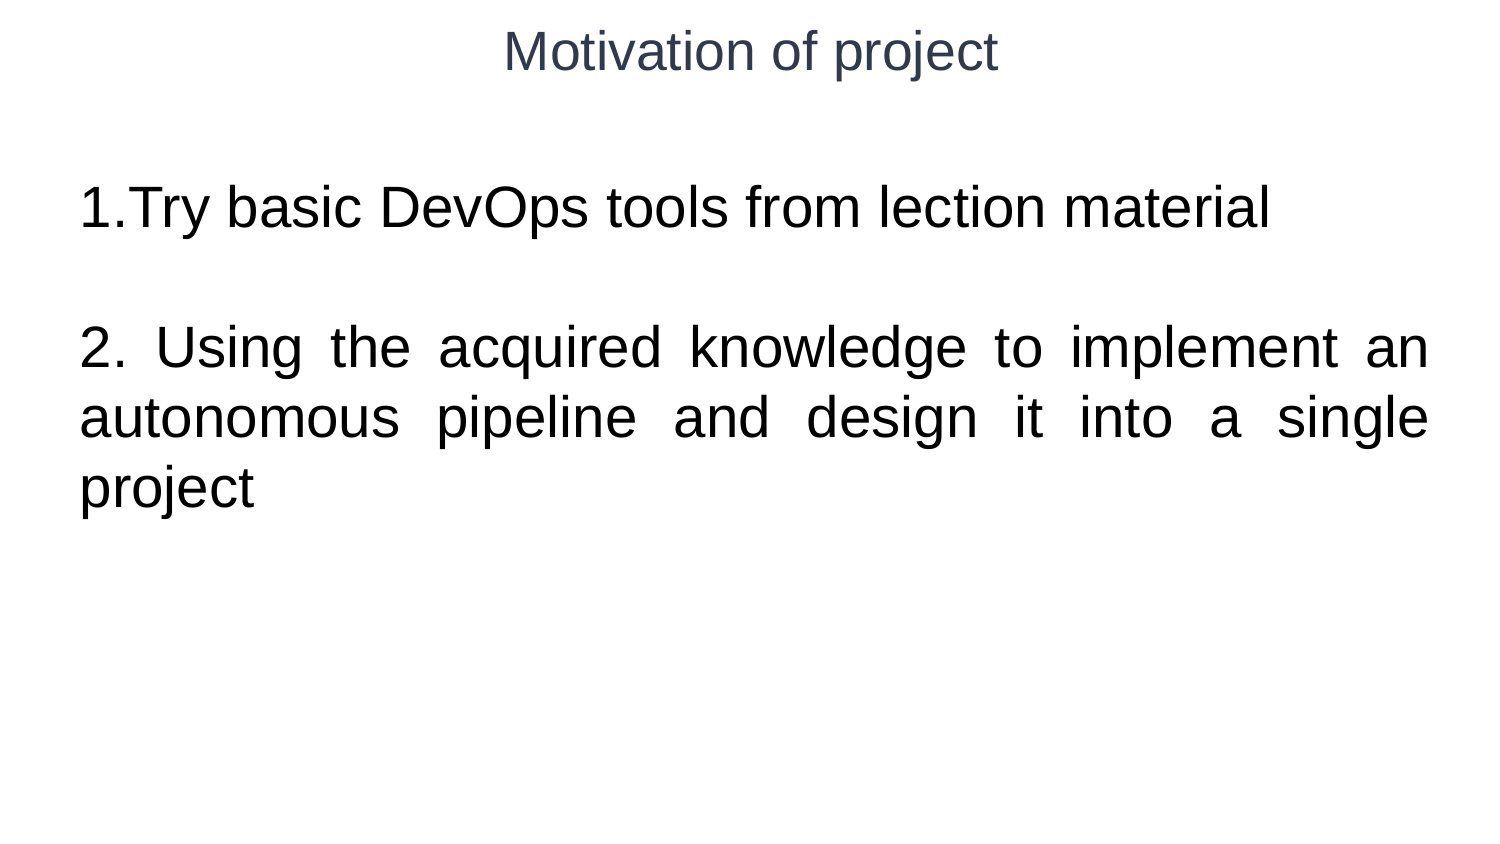

Motivation of project
1.Try basic DevOps tools from lection material

2. Using the acquired knowledge to implement an autonomous pipeline and design it into a single project